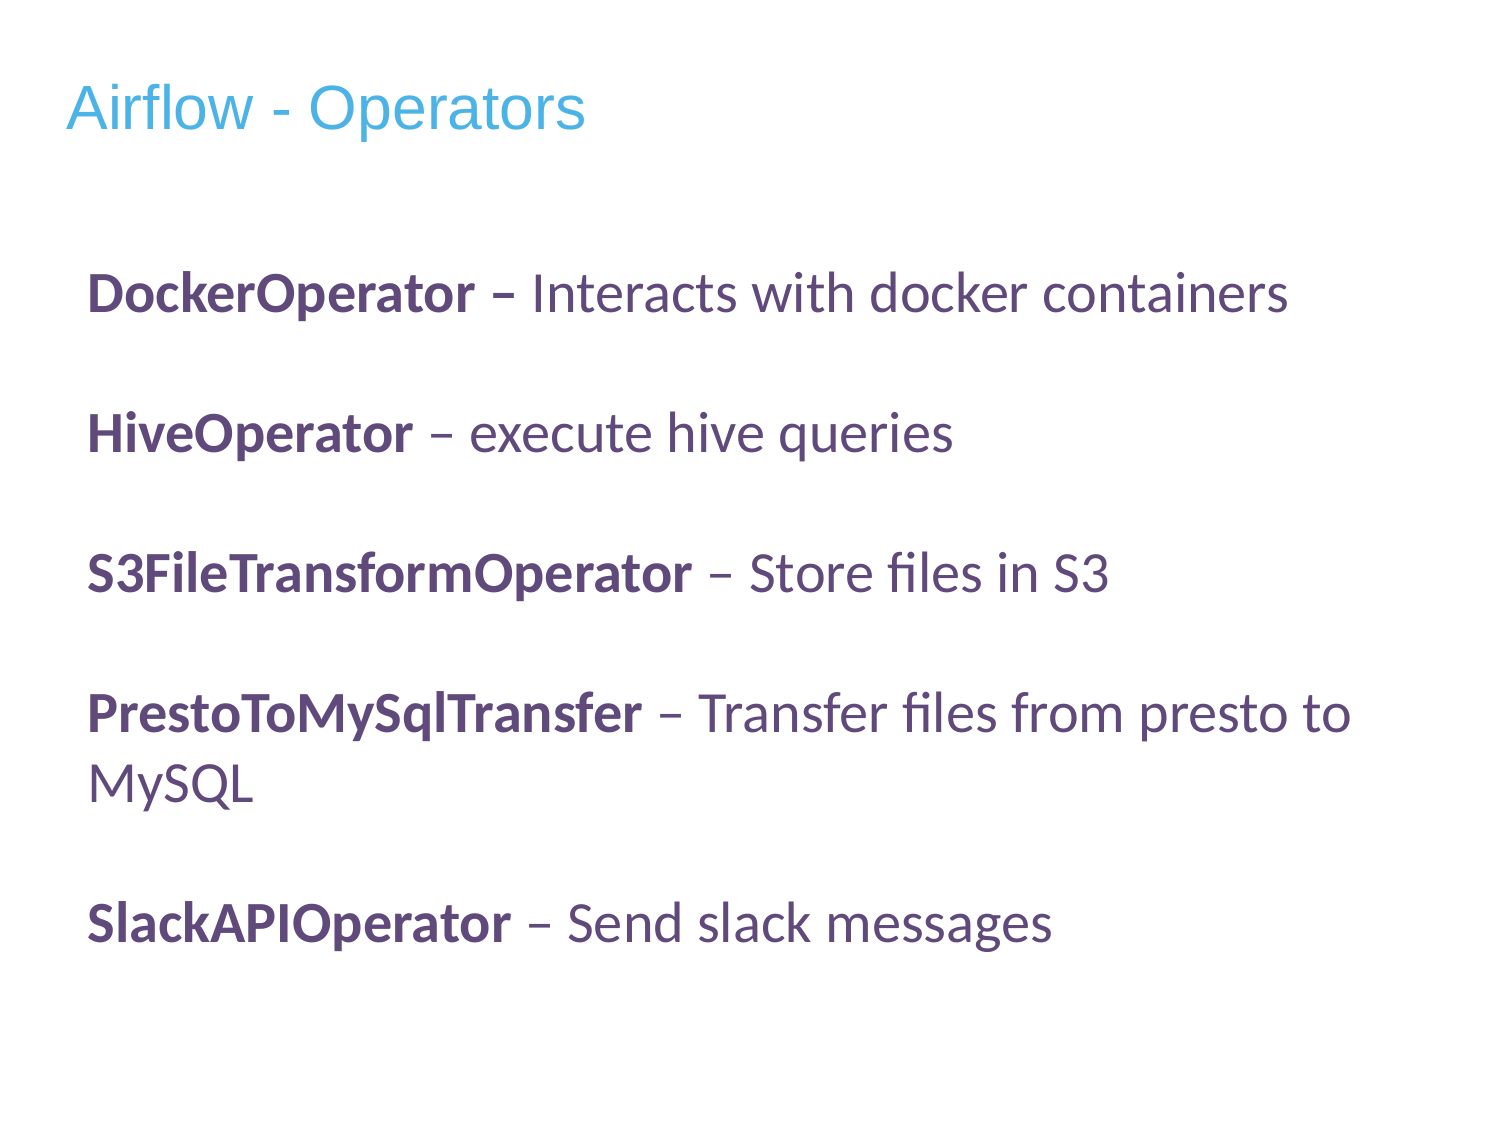

Airflow - Operators
DockerOperator – Interacts with docker containers

HiveOperator – execute hive queries

S3FileTransformOperator – Store files in S3

PrestoToMySqlTransfer – Transfer files from presto to MySQL

SlackAPIOperator – Send slack messages